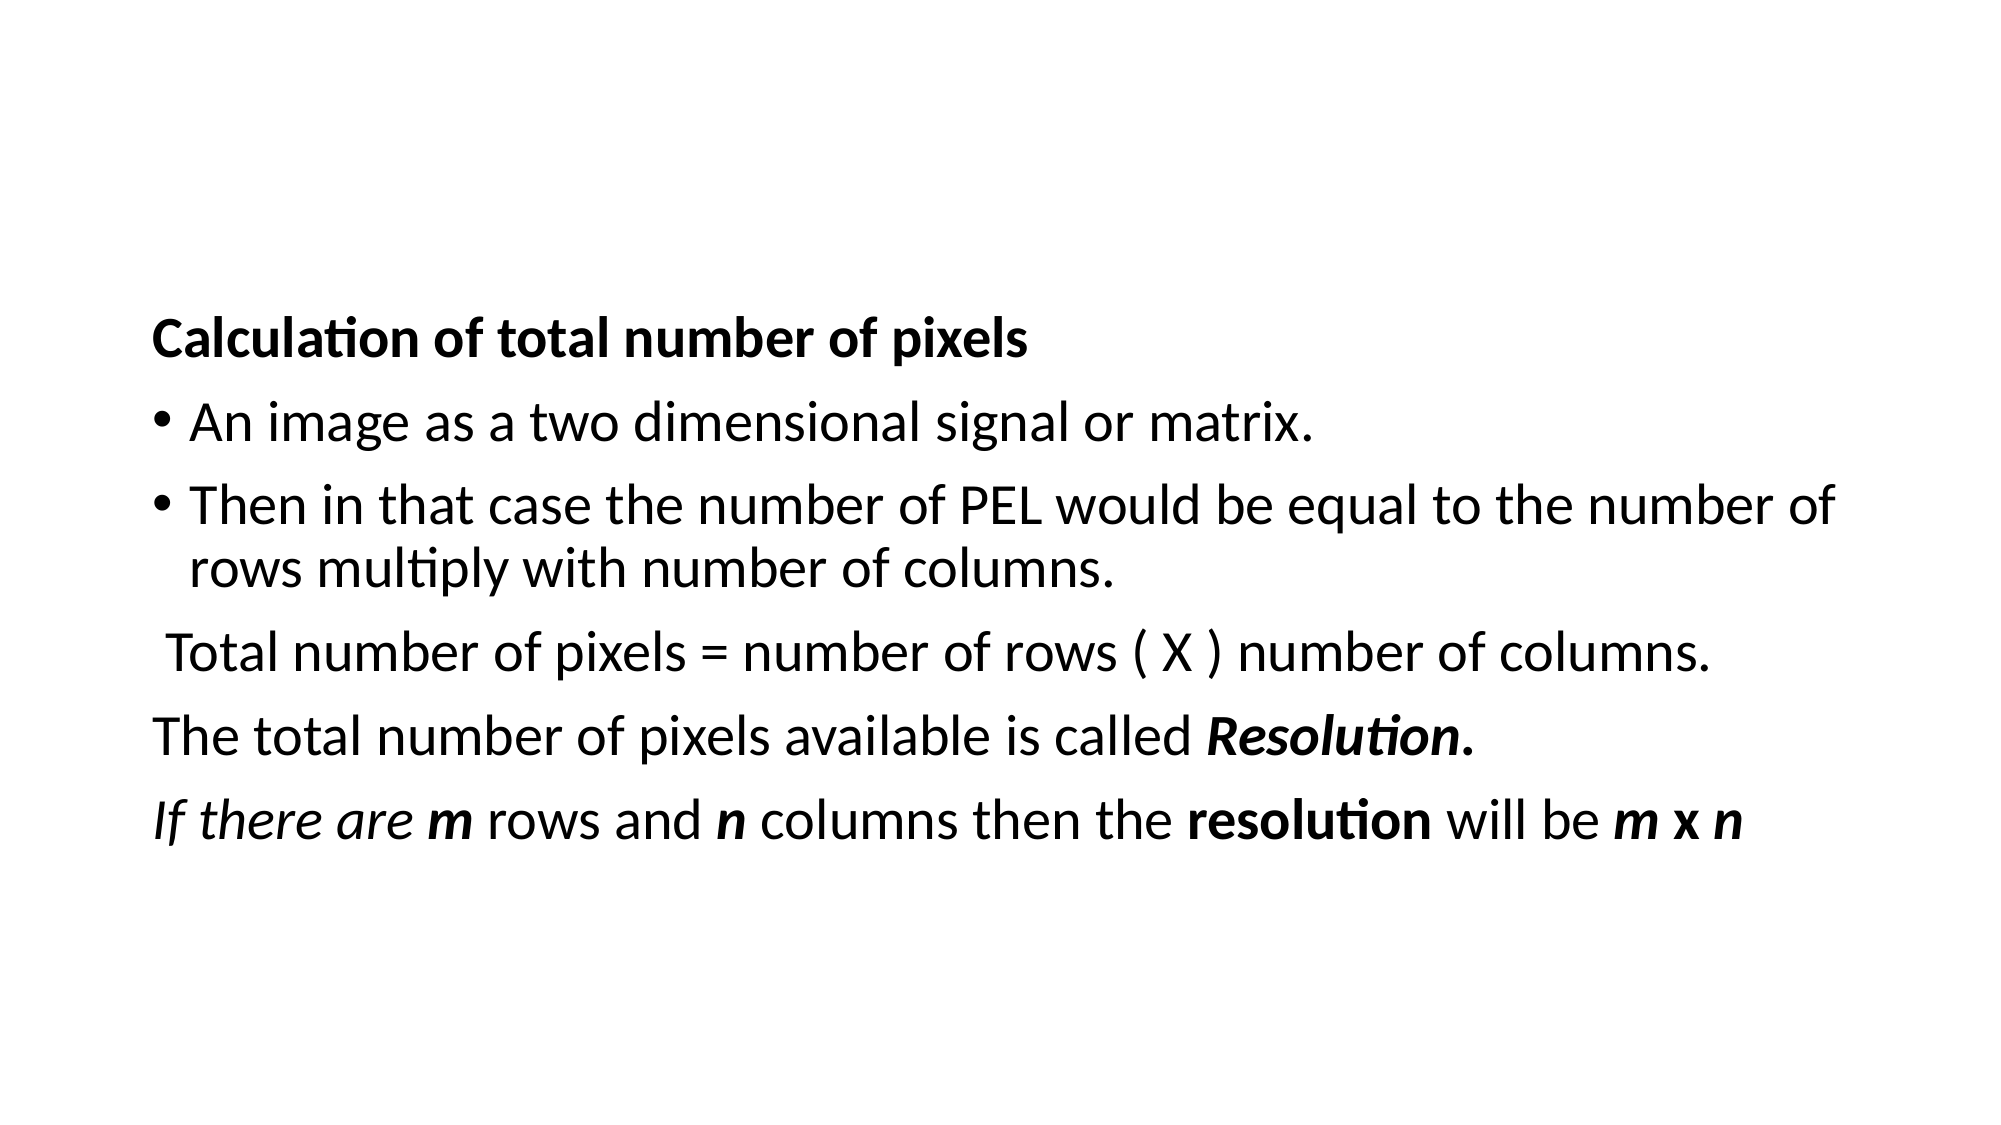

Calculation of total number of pixels
An image as a two dimensional signal or matrix.
Then in that case the number of PEL would be equal to the number of rows multiply with number of columns.
 Total number of pixels = number of rows ( X ) number of columns.
The total number of pixels available is called Resolution.
If there are m rows and n columns then the resolution will be m x n